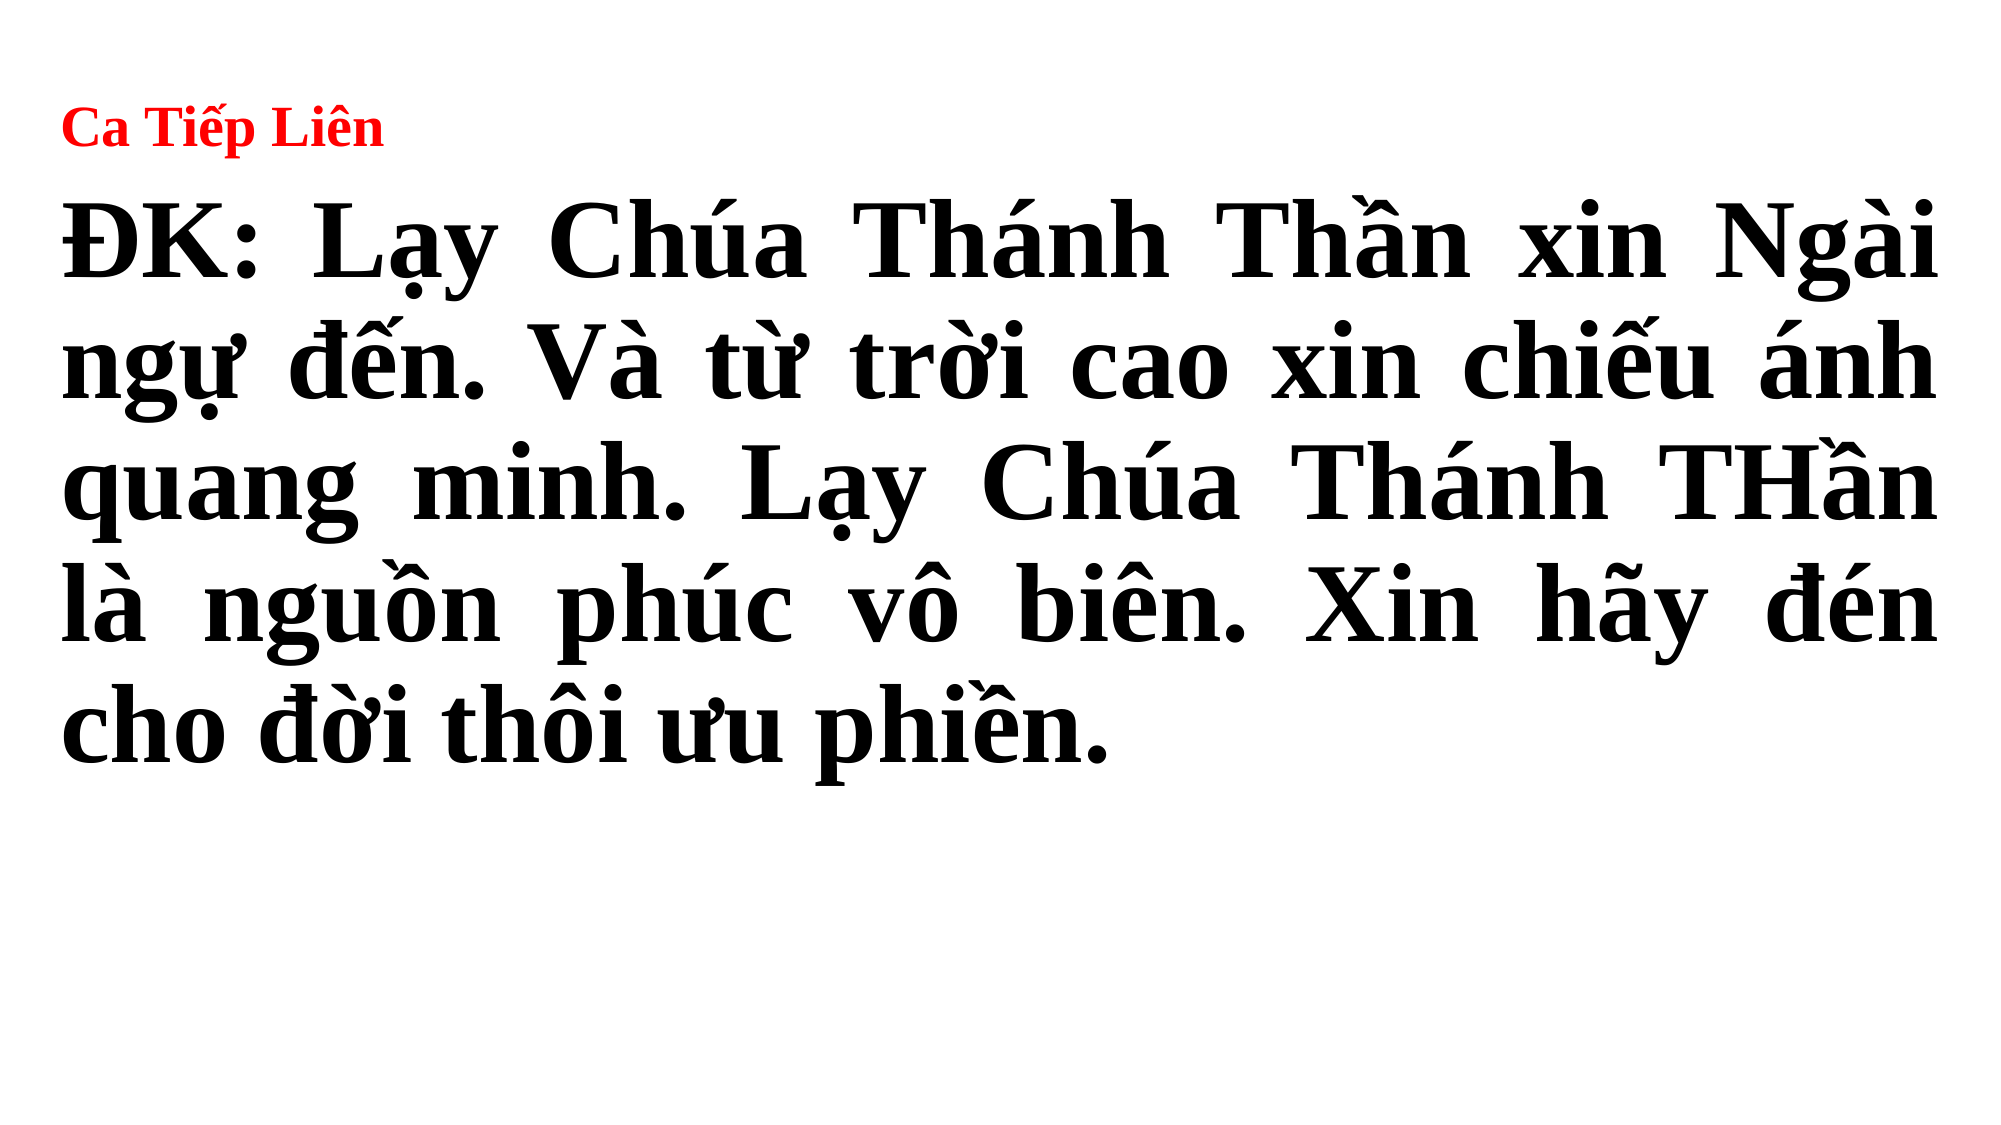

Ca Tiếp Liên
ĐK: Lạy Chúa Thánh Thần xin Ngài ngự đến. Và từ trời cao xin chiếu ánh quang minh. Lạy Chúa Thánh THần là nguồn phúc vô biên. Xin hãy đén cho đời thôi ưu phiền.